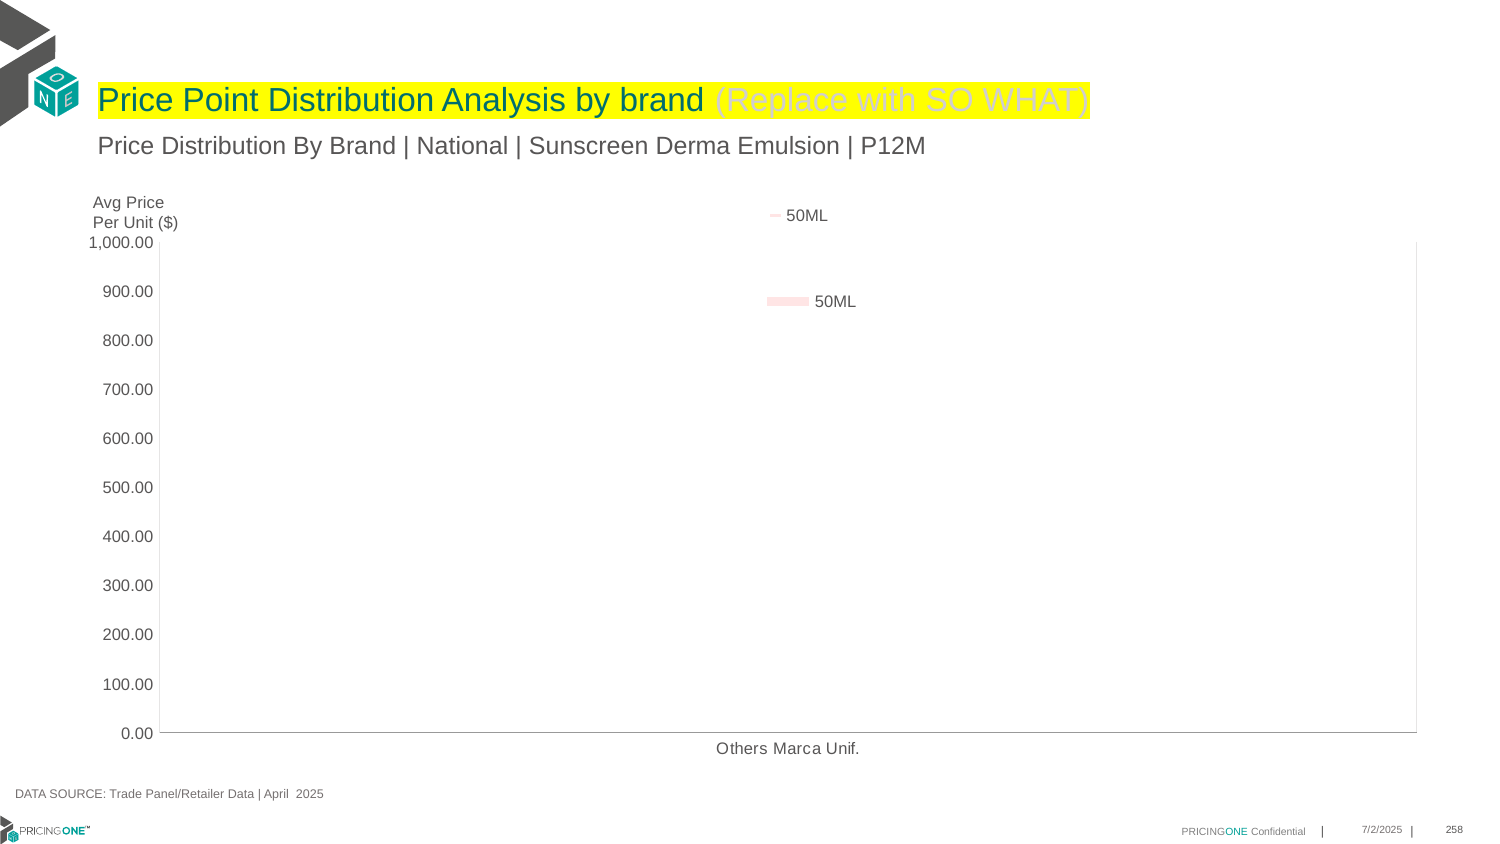

# Price Point Distribution Analysis by brand (Replace with SO WHAT)
Price Distribution By Brand | National | Sunscreen Derma Emulsion | P12M

### Chart

| Category | 50ML |
|---|---|
| Others Marca Unif. | 878.75 |
Avg Price
Per Unit ($)
DATA SOURCE: Trade Panel/Retailer Data | April  2025
7/2/2025
258